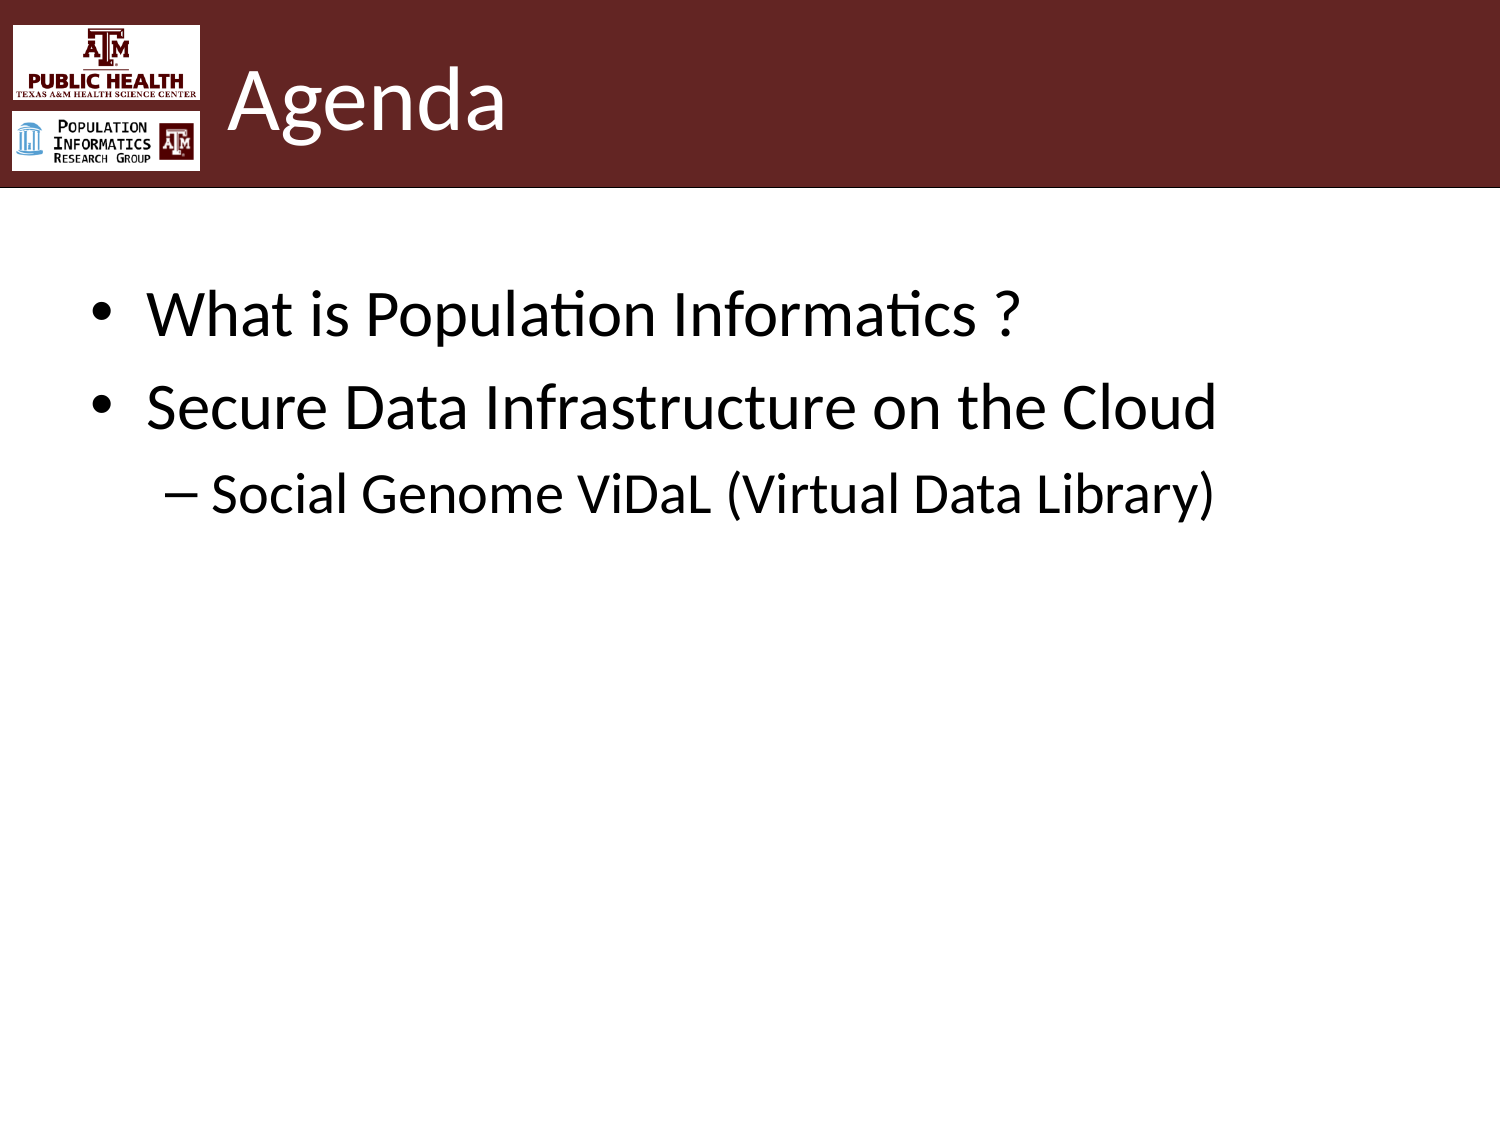

# Agenda
What is Population Informatics ?
Secure Data Infrastructure on the Cloud
Social Genome ViDaL (Virtual Data Library)